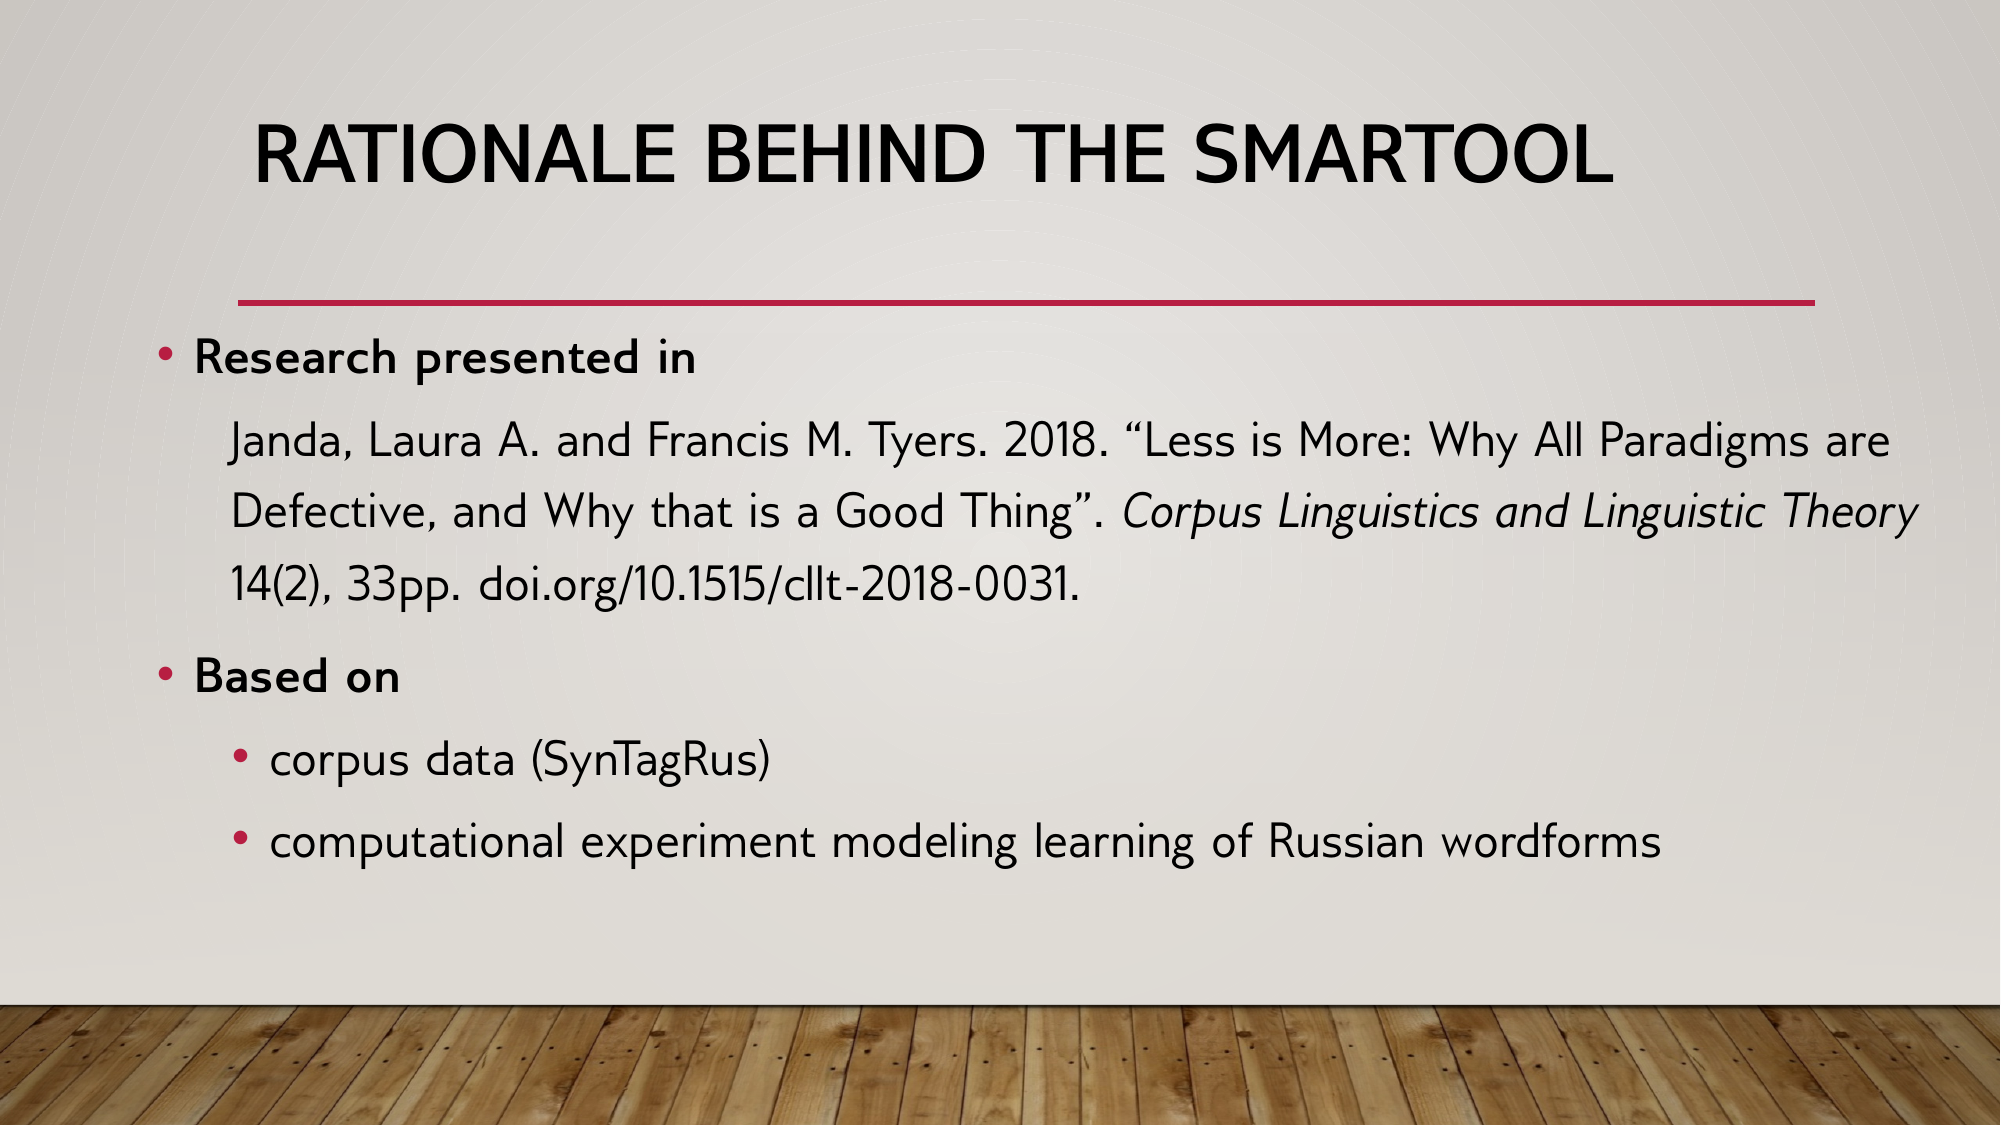

# Rationale behind the SMARTool
Research presented in
Janda, Laura A. and Francis M. Tyers. 2018. “Less is More: Why All Paradigms are Defective, and Why that is a Good Thing”. Corpus Linguistics and Linguistic Theory 14(2), 33pp. doi.org/10.1515/cllt-2018-0031.
Based on
corpus data (SynTagRus)
computational experiment modeling learning of Russian wordforms